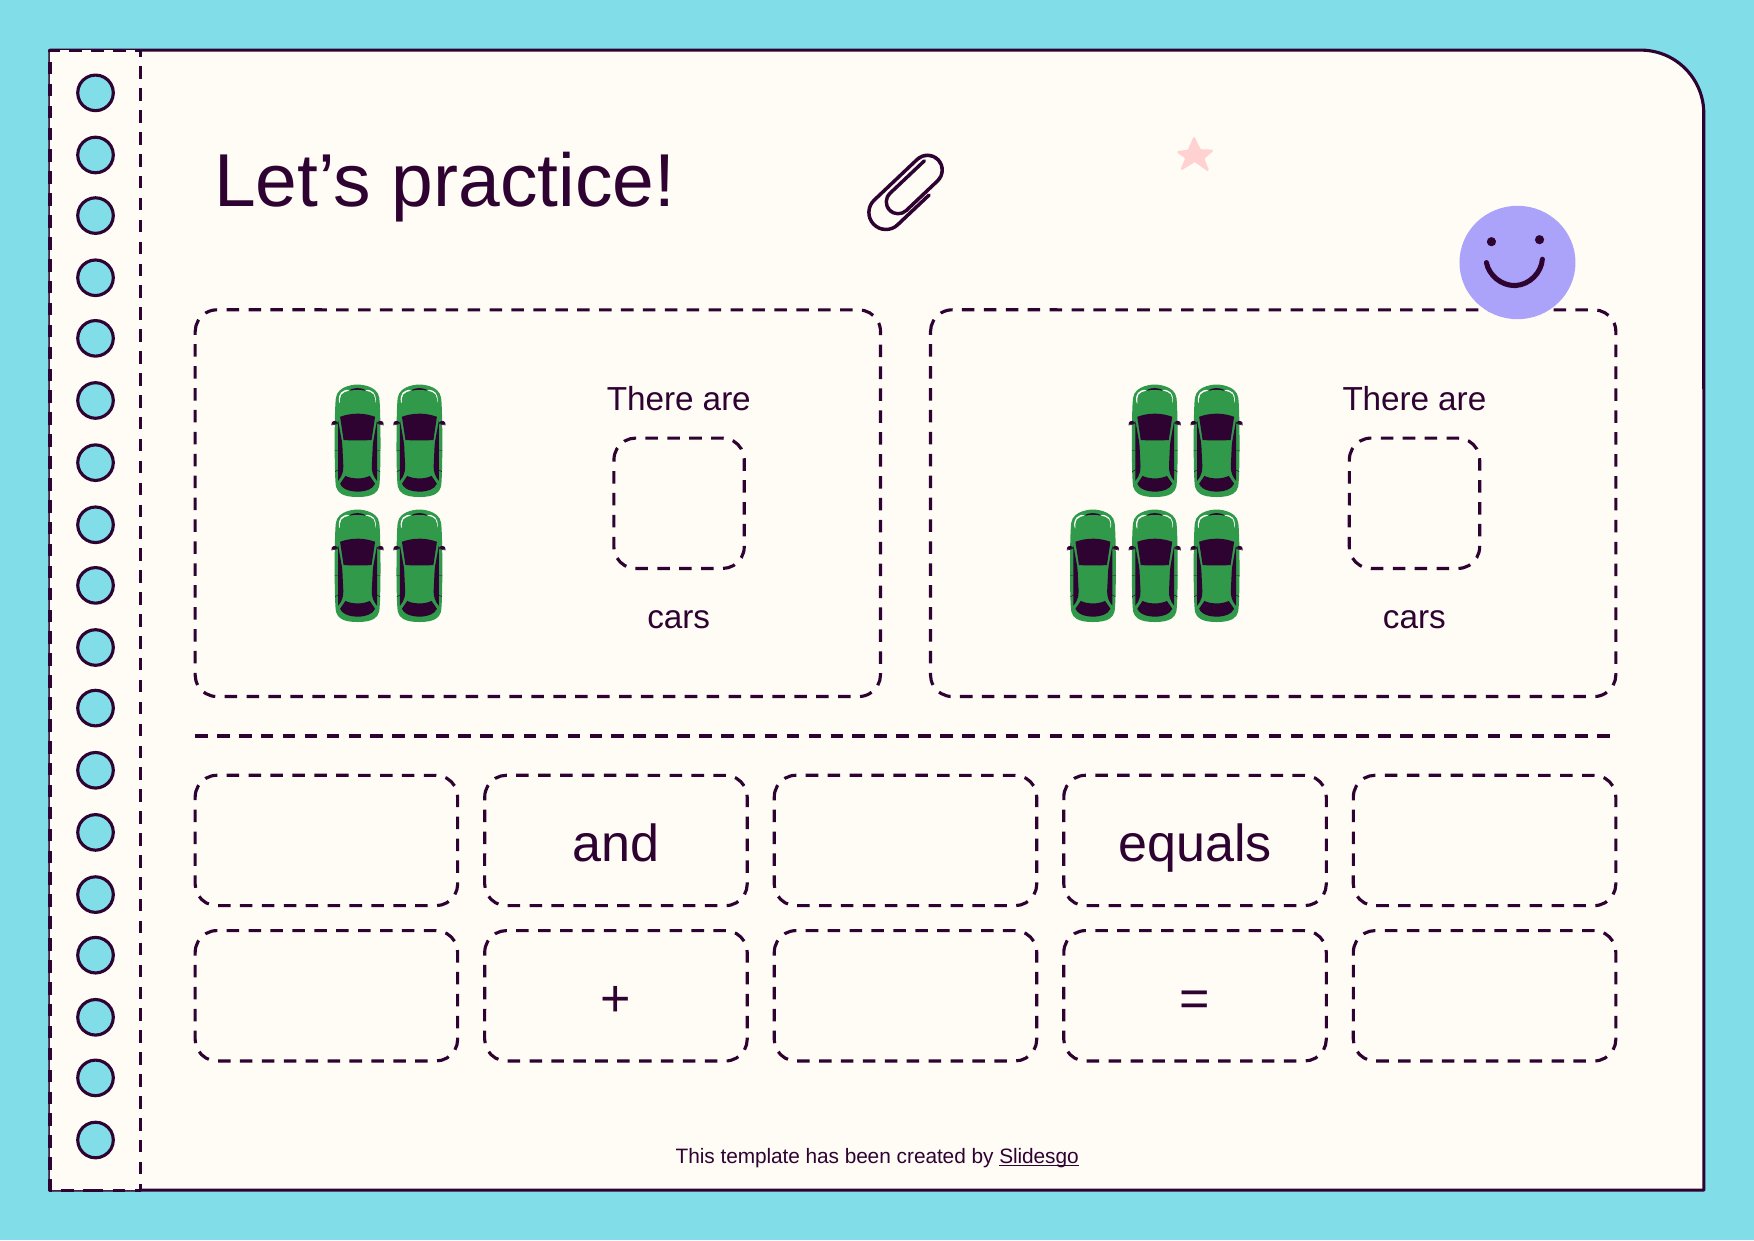

# Let’s practice!

There are
There are

cars
cars

and

equals

+

=

This template has been created by Slidesgo